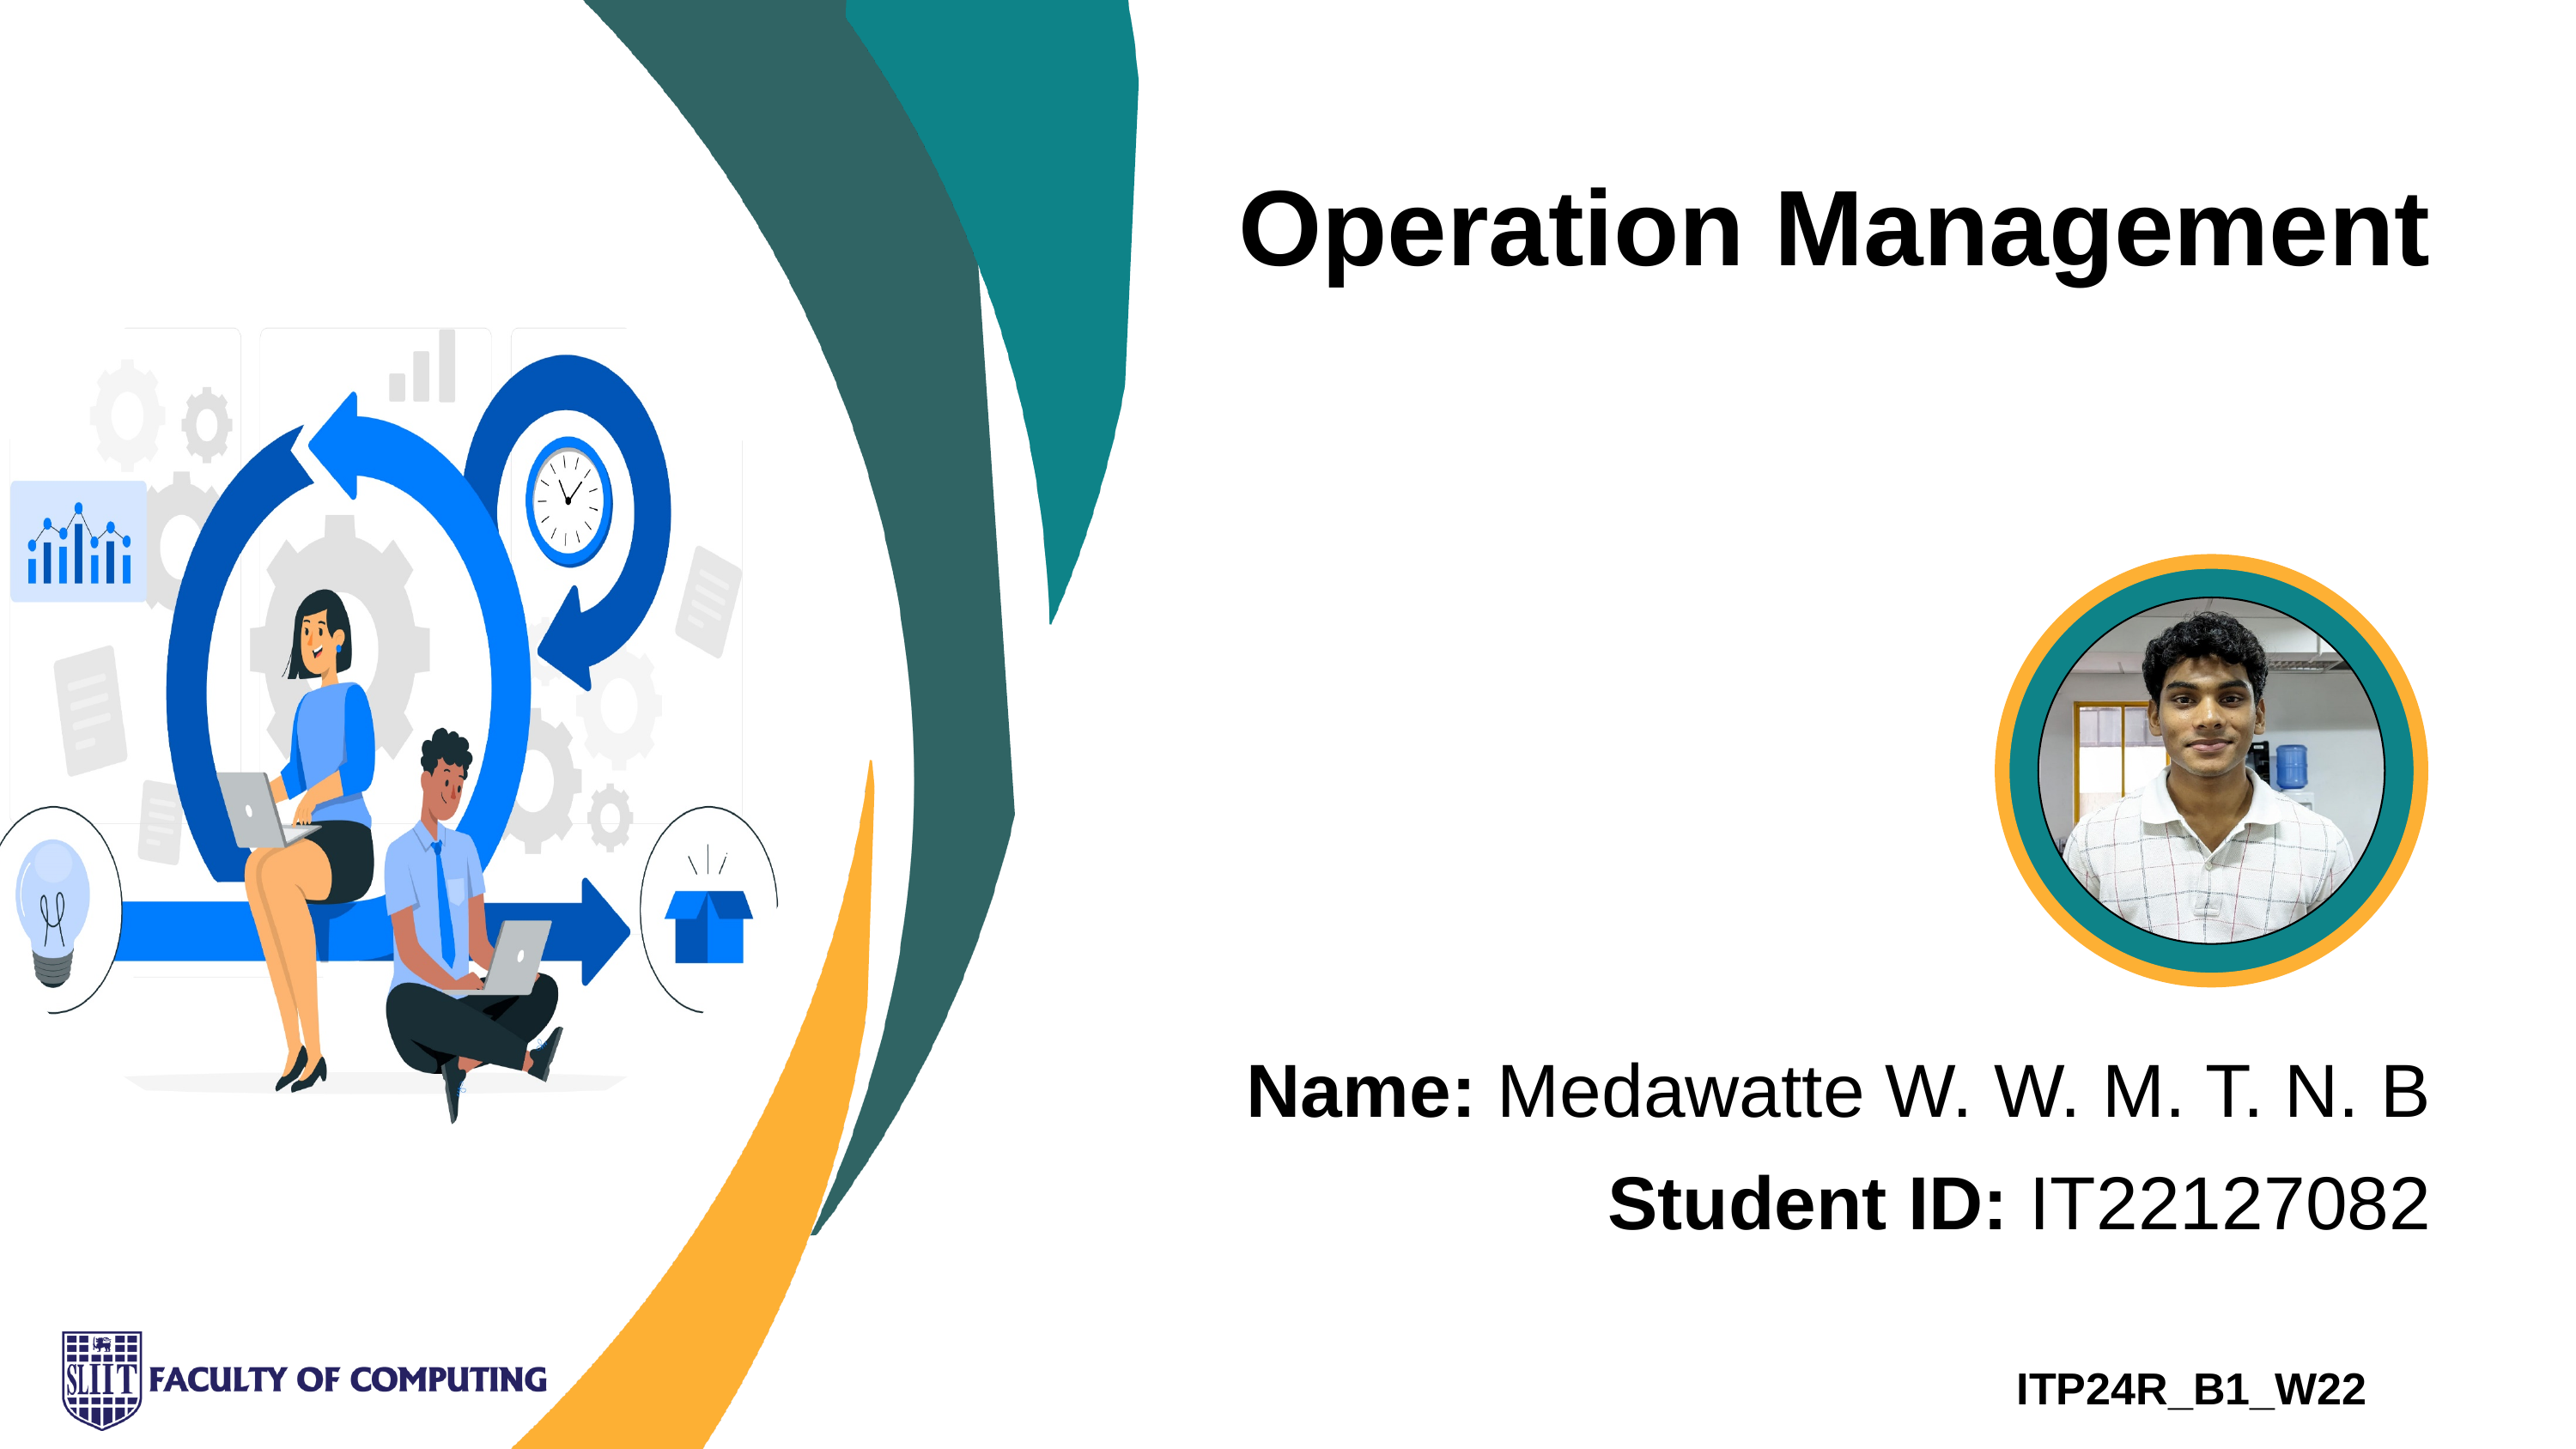

Operation Management

Name: Medawatte W. W. M. T. N. B
Student ID: IT22127082

ITP24R_B1_W22